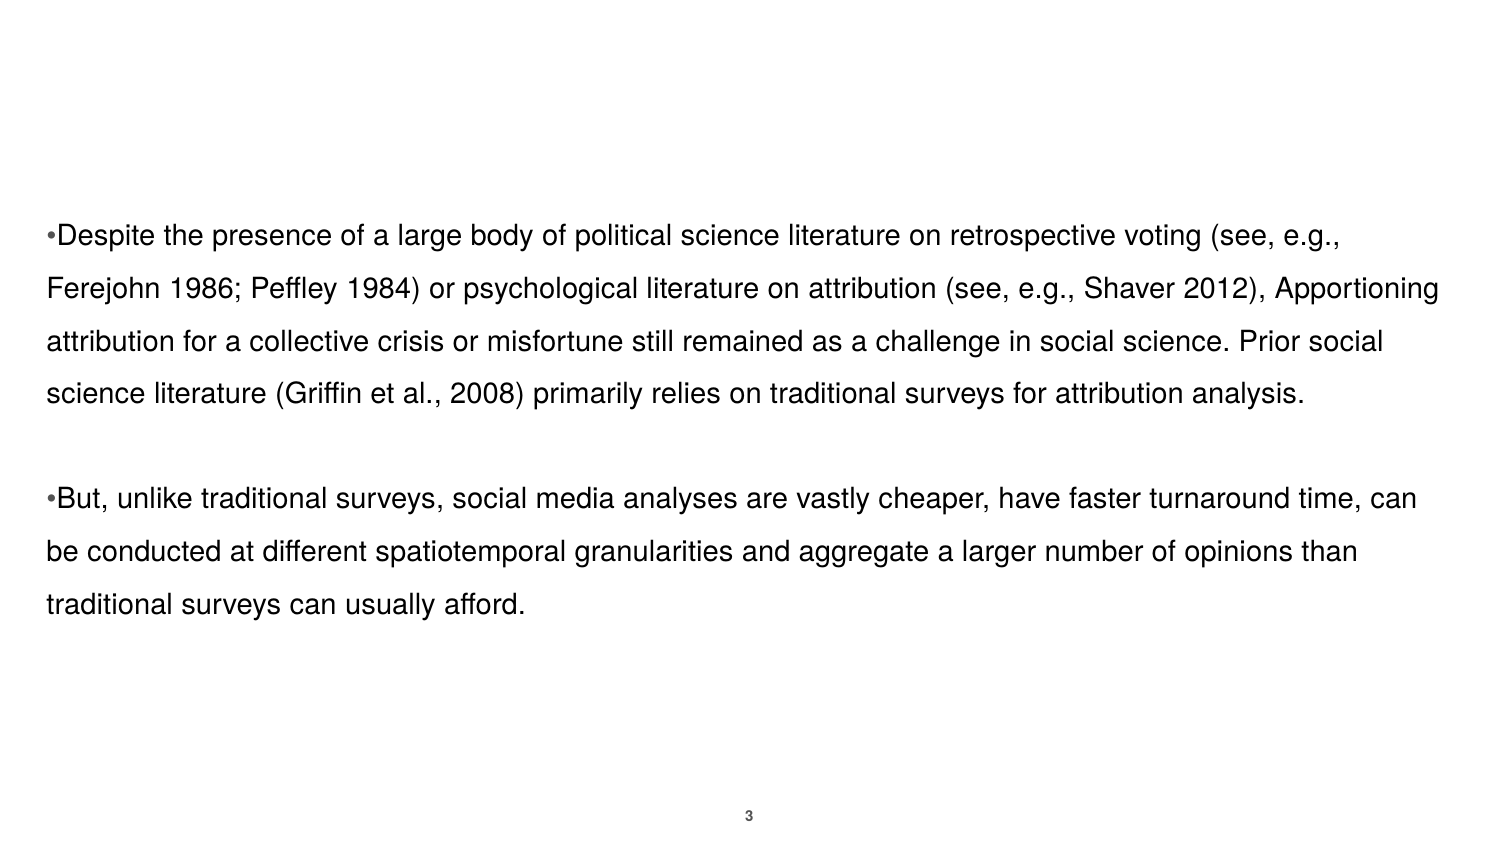

#
•Despite the presence of a large body of political science literature on retrospective voting (see, e.g., Ferejohn 1986; Peffley 1984) or psychological literature on attribution (see, e.g., Shaver 2012), Apportioning attribution for a collective crisis or misfortune still remained as a challenge in social science. Prior social science literature (Griffin et al., 2008) primarily relies on traditional surveys for attribution analysis.

•But, unlike traditional surveys, social media analyses are vastly cheaper, have faster turnaround time, can be conducted at different spatiotemporal granularities and aggregate a larger number of opinions than traditional surveys can usually afford.

3